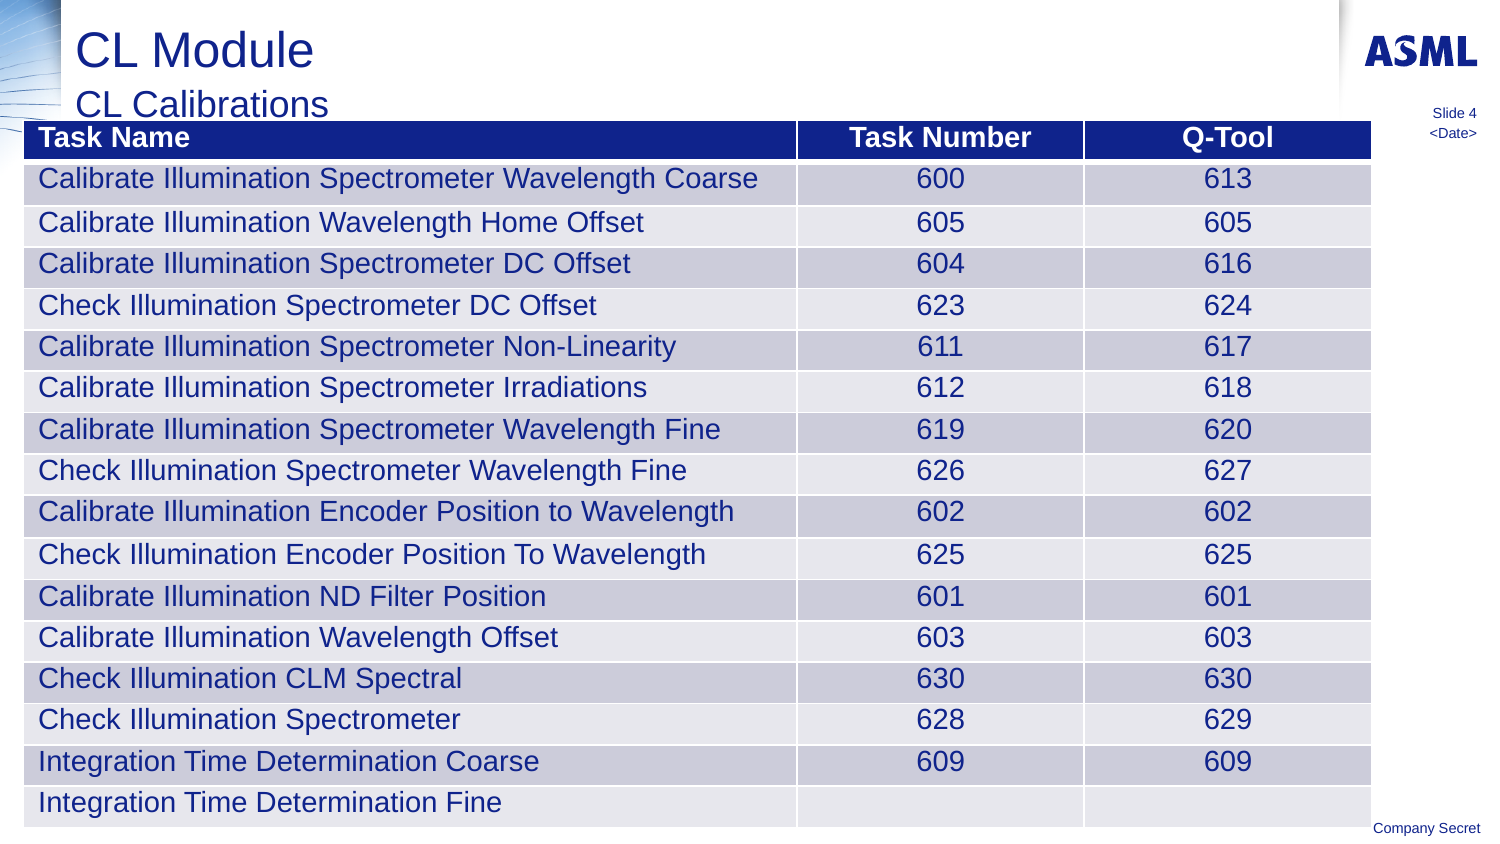

# CL Module
CL Calibrations
Slide 4
| Task Name | Task Number | Q-Tool |
| --- | --- | --- |
| Calibrate Illumination Spectrometer Wavelength Coarse | 600 | 613 |
| Calibrate Illumination Wavelength Home Offset | 605 | 605 |
| Calibrate Illumination Spectrometer DC Offset | 604 | 616 |
| Check Illumination Spectrometer DC Offset | 623 | 624 |
| Calibrate Illumination Spectrometer Non-Linearity | 611 | 617 |
| Calibrate Illumination Spectrometer Irradiations | 612 | 618 |
| Calibrate Illumination Spectrometer Wavelength Fine | 619 | 620 |
| Check Illumination Spectrometer Wavelength Fine | 626 | 627 |
| Calibrate Illumination Encoder Position to Wavelength | 602 | 602 |
| Check Illumination Encoder Position To Wavelength | 625 | 625 |
| Calibrate Illumination ND Filter Position | 601 | 601 |
| Calibrate Illumination Wavelength Offset | 603 | 603 |
| Check Illumination CLM Spectral | 630 | 630 |
| Check Illumination Spectrometer | 628 | 629 |
| Integration Time Determination Coarse | 609 | 609 |
| Integration Time Determination Fine |  |  |
<Date>